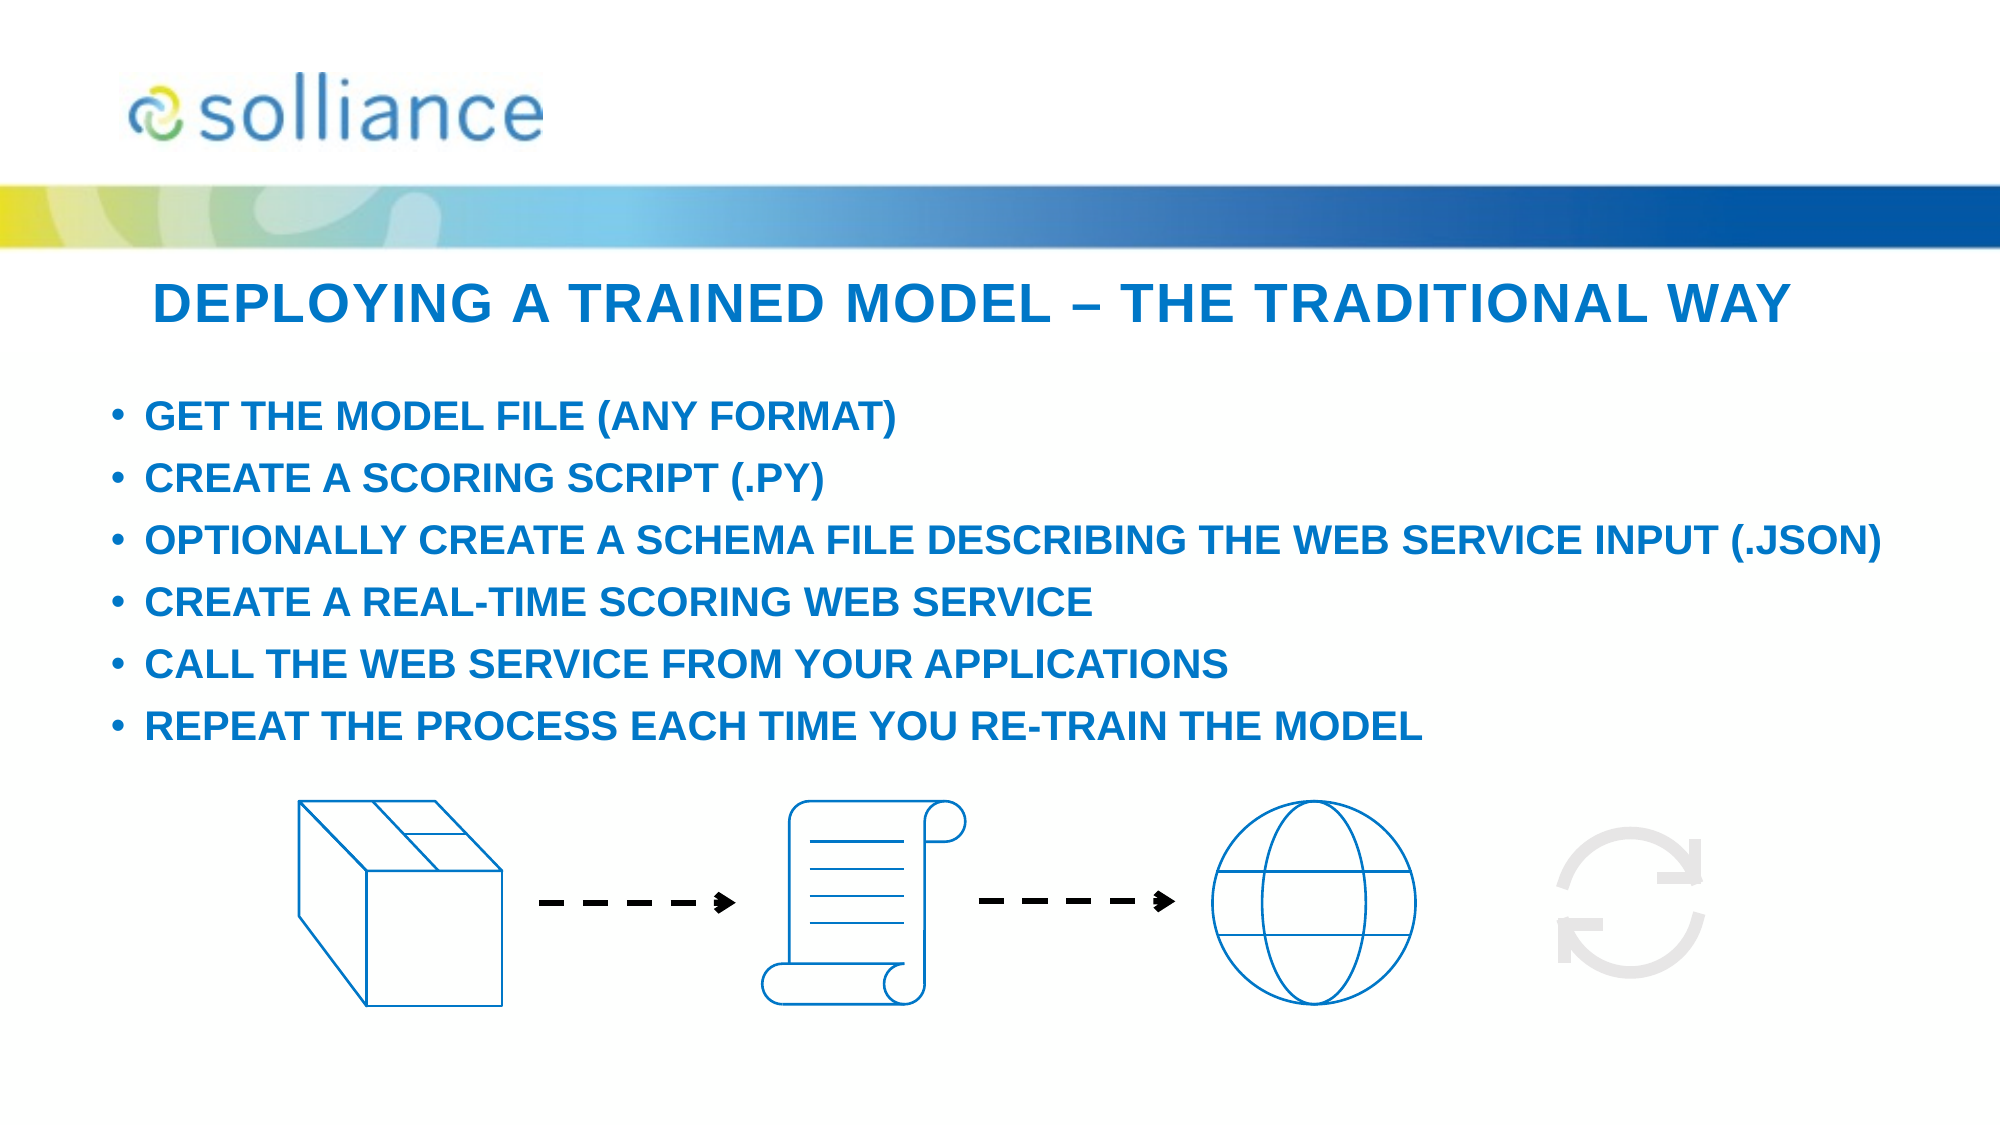

# Deploying a trained model – the traditional way
Get the model file (any format)
Create a scoring script (.py)
Optionally create a schema file describing the web service input (.json)
Create a real-time scoring web service
Call the web service from your applications
Repeat the process each time you re-train the model